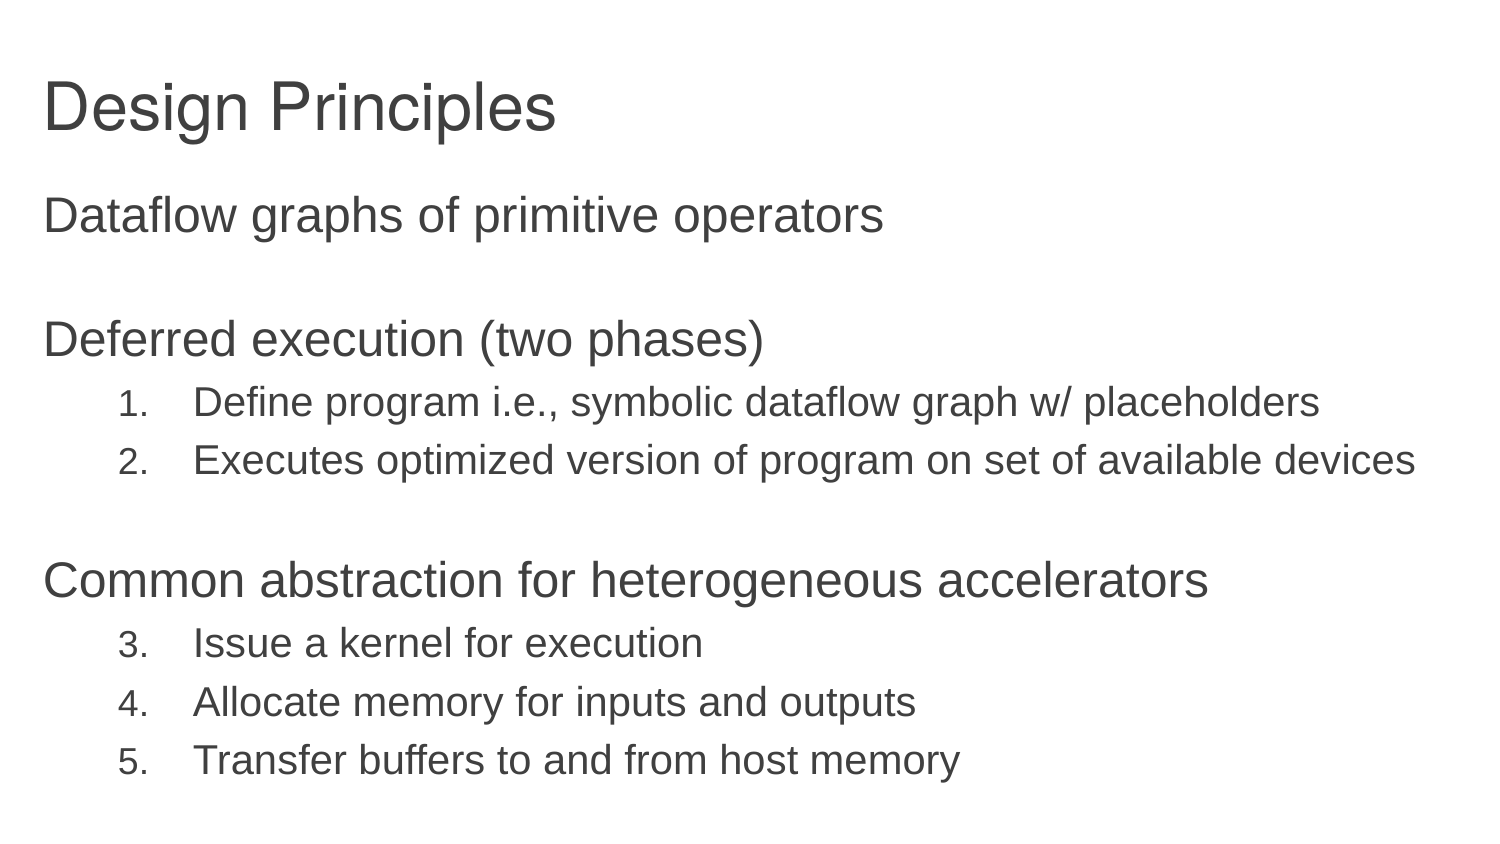

# Design Principles
Dataflow graphs of primitive operators

Deferred execution (two phases)
Define program i.e., symbolic dataflow graph w/ placeholders
Executes optimized version of program on set of available devices

Common abstraction for heterogeneous accelerators
Issue a kernel for execution
Allocate memory for inputs and outputs
Transfer buffers to and from host memory